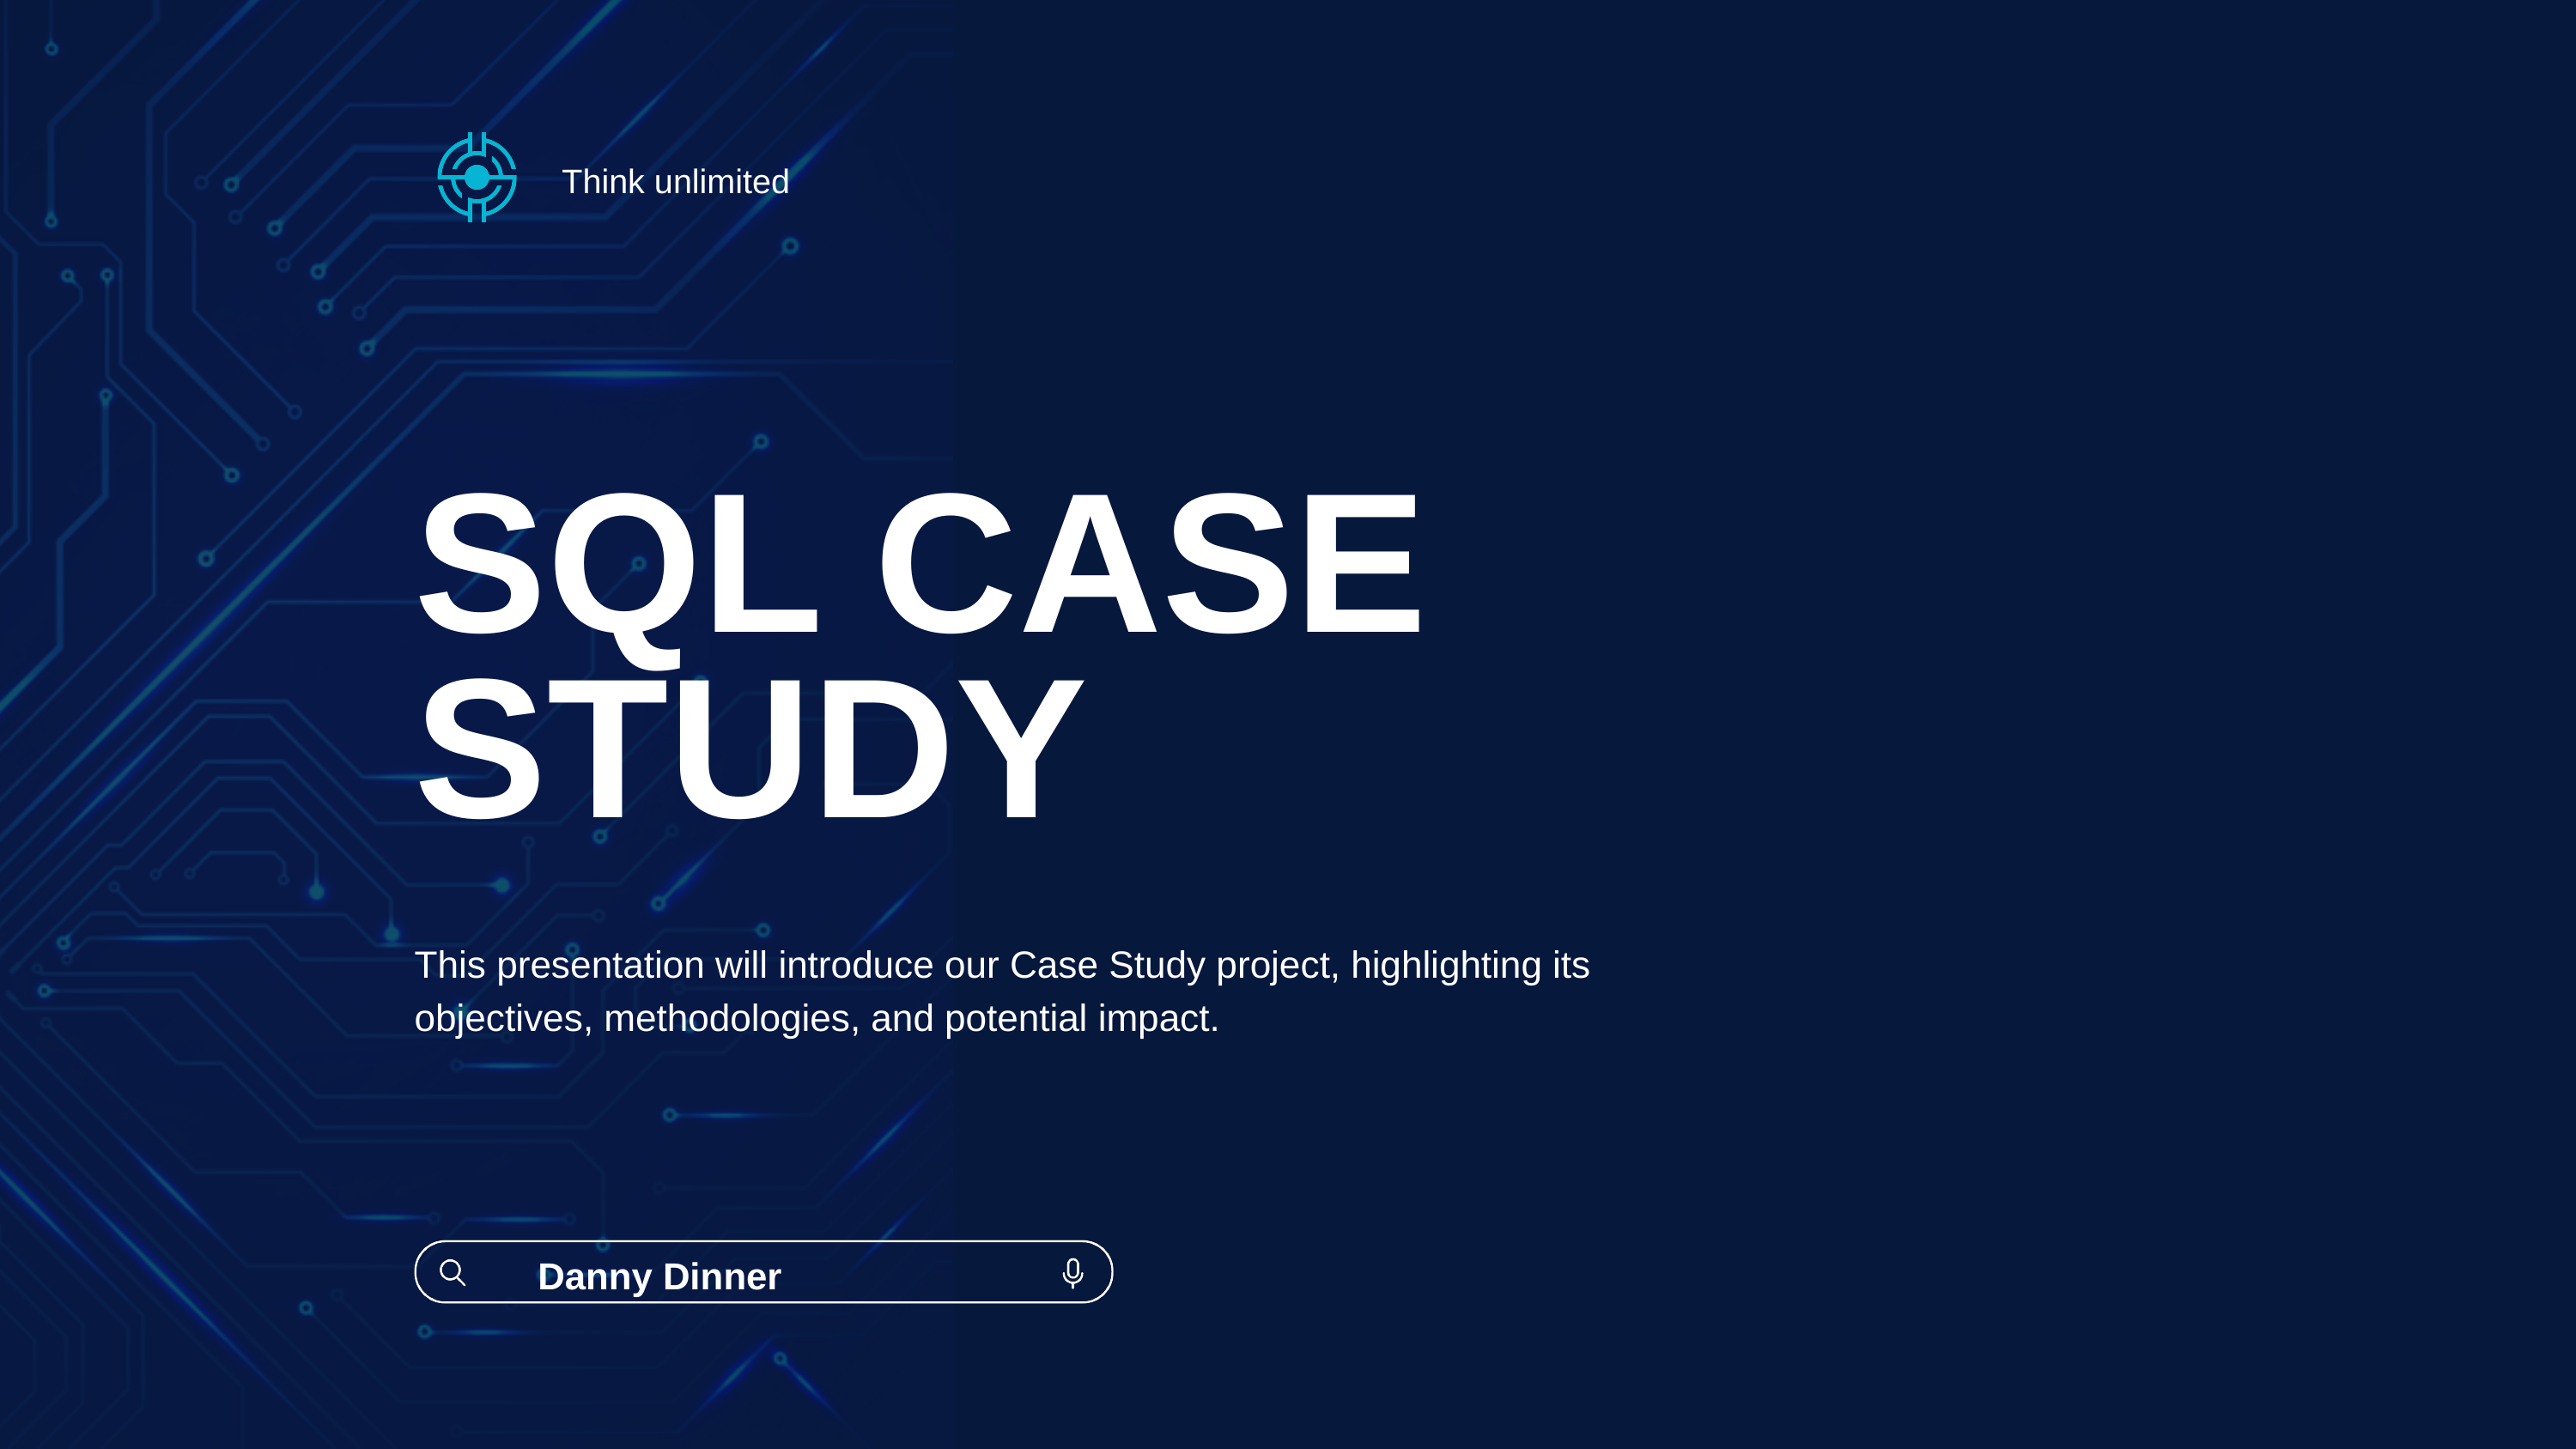

Think unlimited
SQL CASE STUDY
This presentation will introduce our Case Study project, highlighting its objectives, methodologies, and potential impact.

Danny Dinner